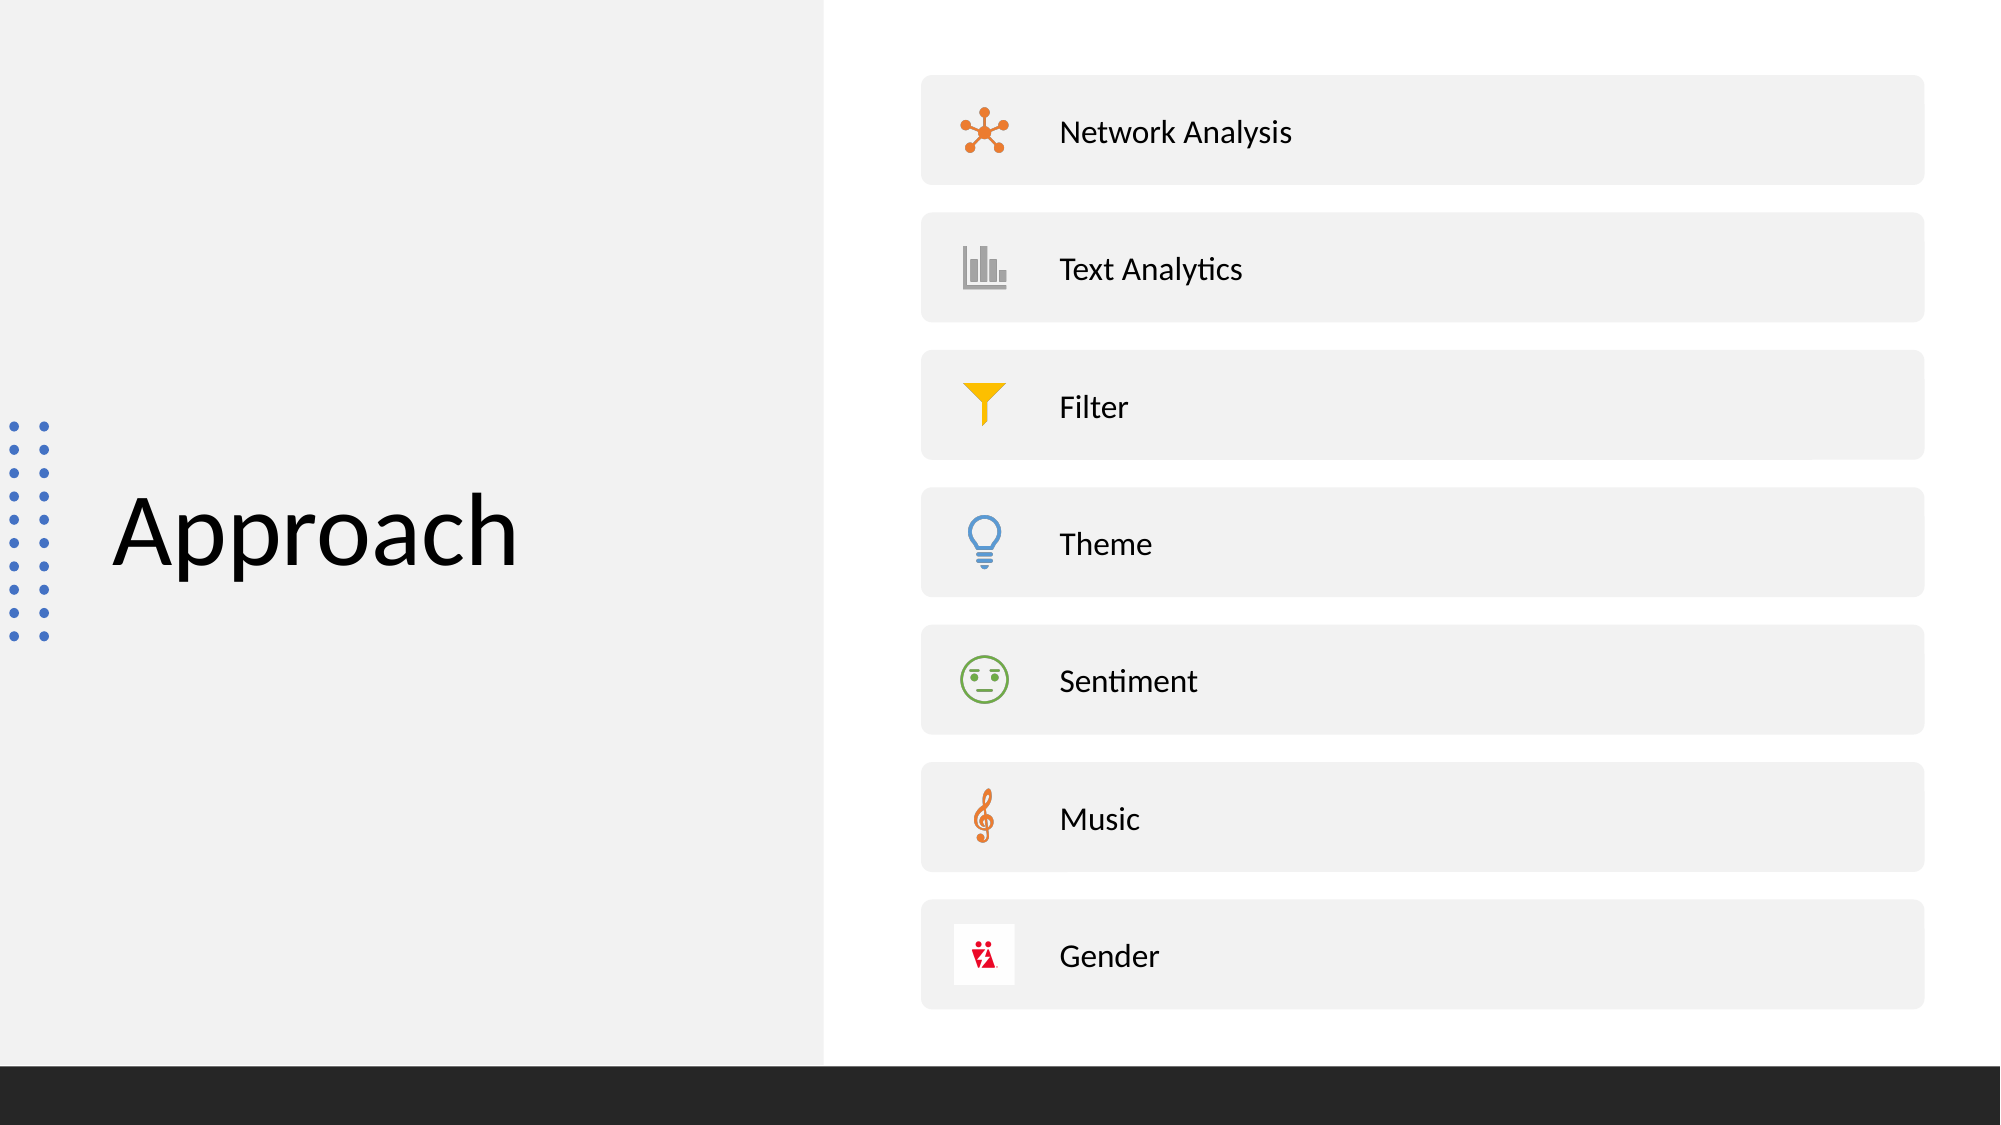

Network Analysis
Text Analytics
Filter
Theme
Sentiment
Music
Gender
# Approach